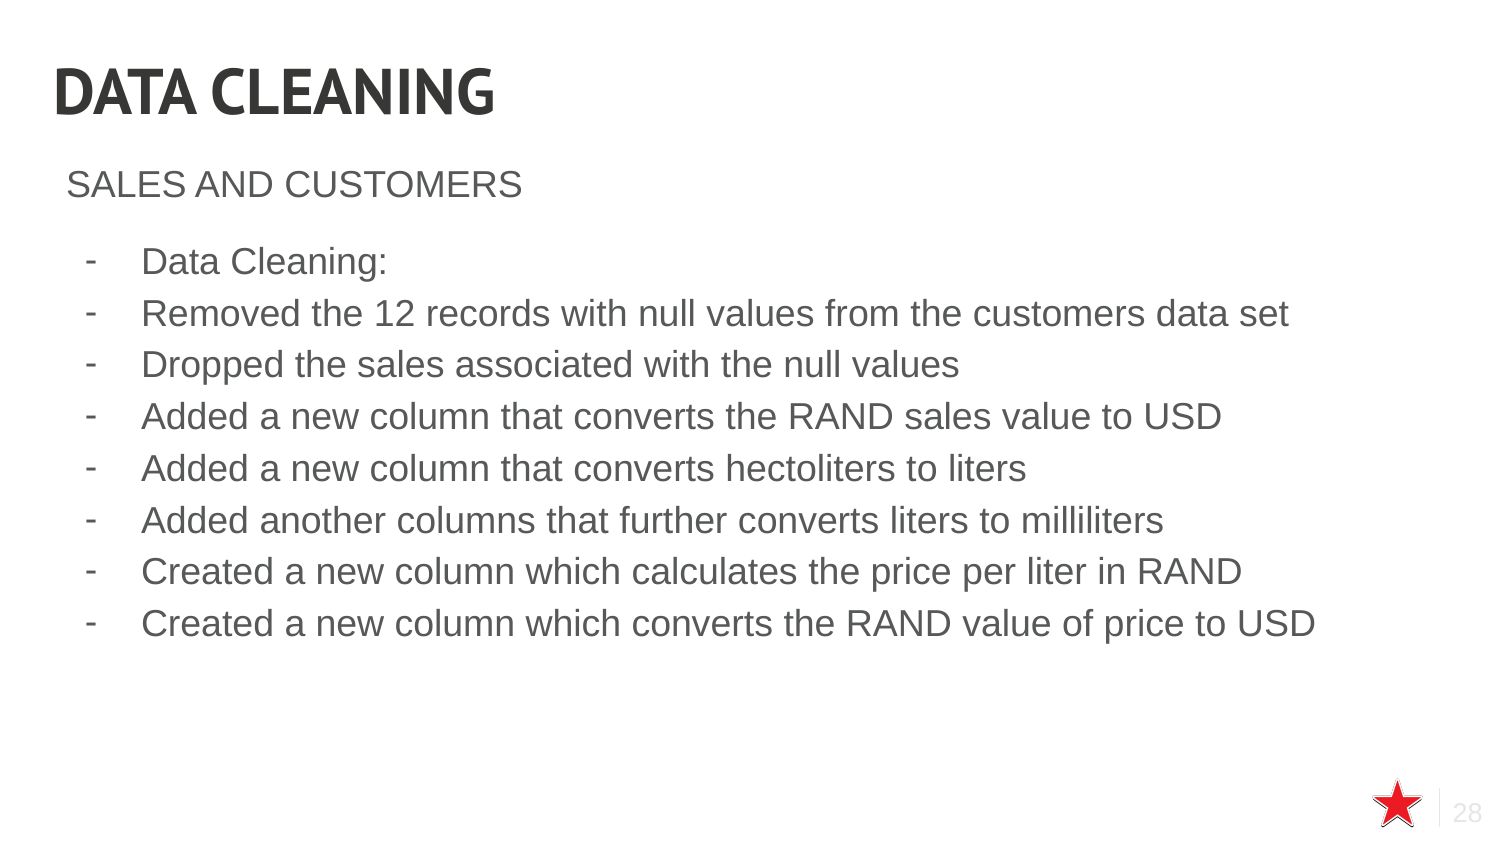

Slide 26: APPENDIX.
# DATA CLEANING
SALES AND CUSTOMERS
Data Cleaning:
Removed the 12 records with null values from the customers data set
Dropped the sales associated with the null values
Added a new column that converts the RAND sales value to USD
Added a new column that converts hectoliters to liters
Added another columns that further converts liters to milliliters
Created a new column which calculates the price per liter in RAND
Created a new column which converts the RAND value of price to USD